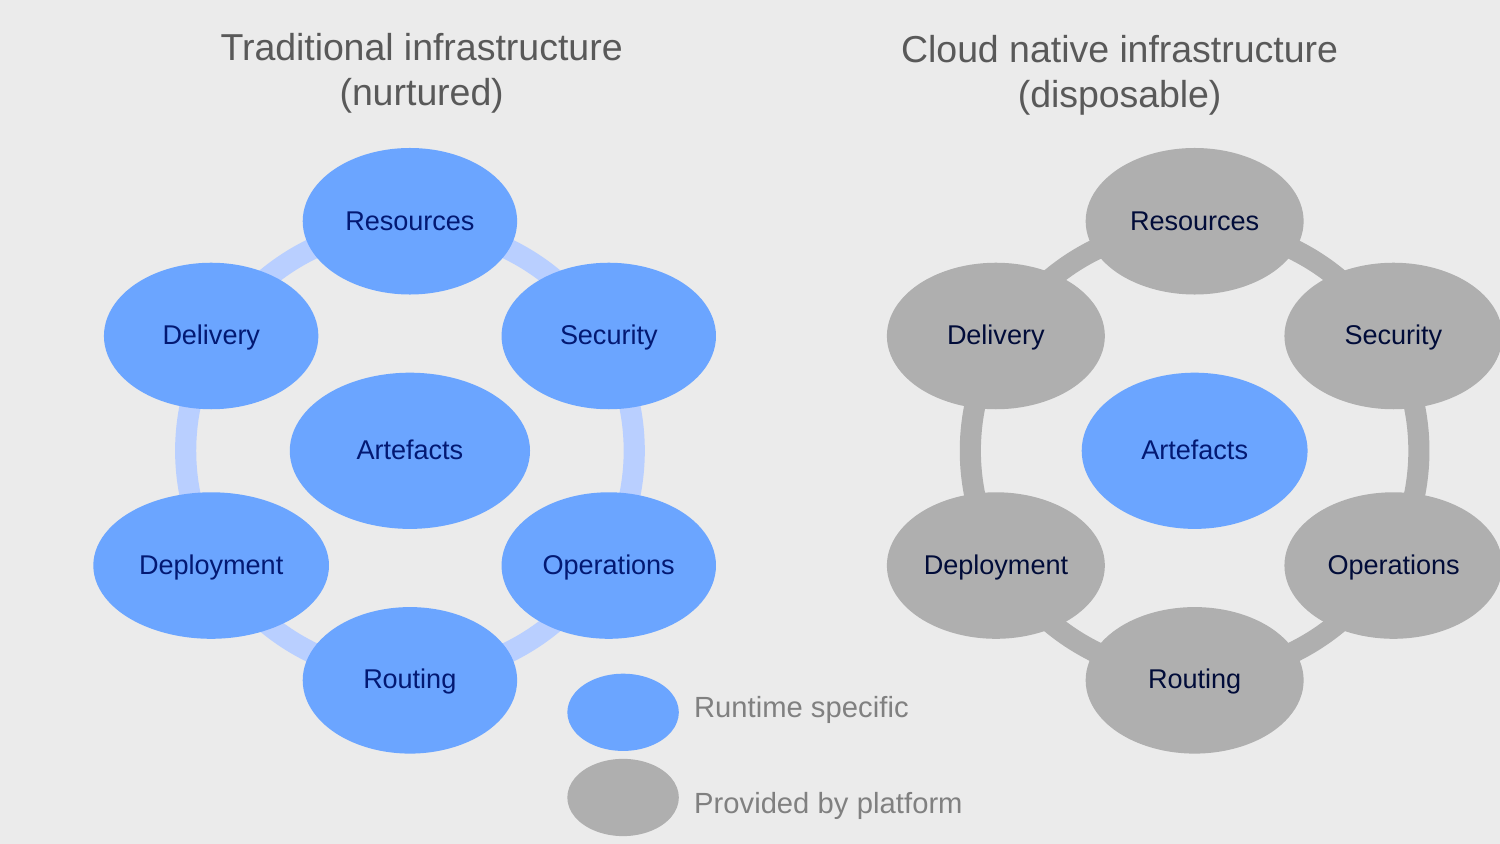

Traditional infrastructure
(nurtured)
Cloud native infrastructure
(disposable)
Artefacts
Resources
Security
Operations
Routing
Deployment
Delivery
Artefacts
Resources
Security
Operations
Routing
Deployment
Delivery

Runtime specific

Provided by platform
13